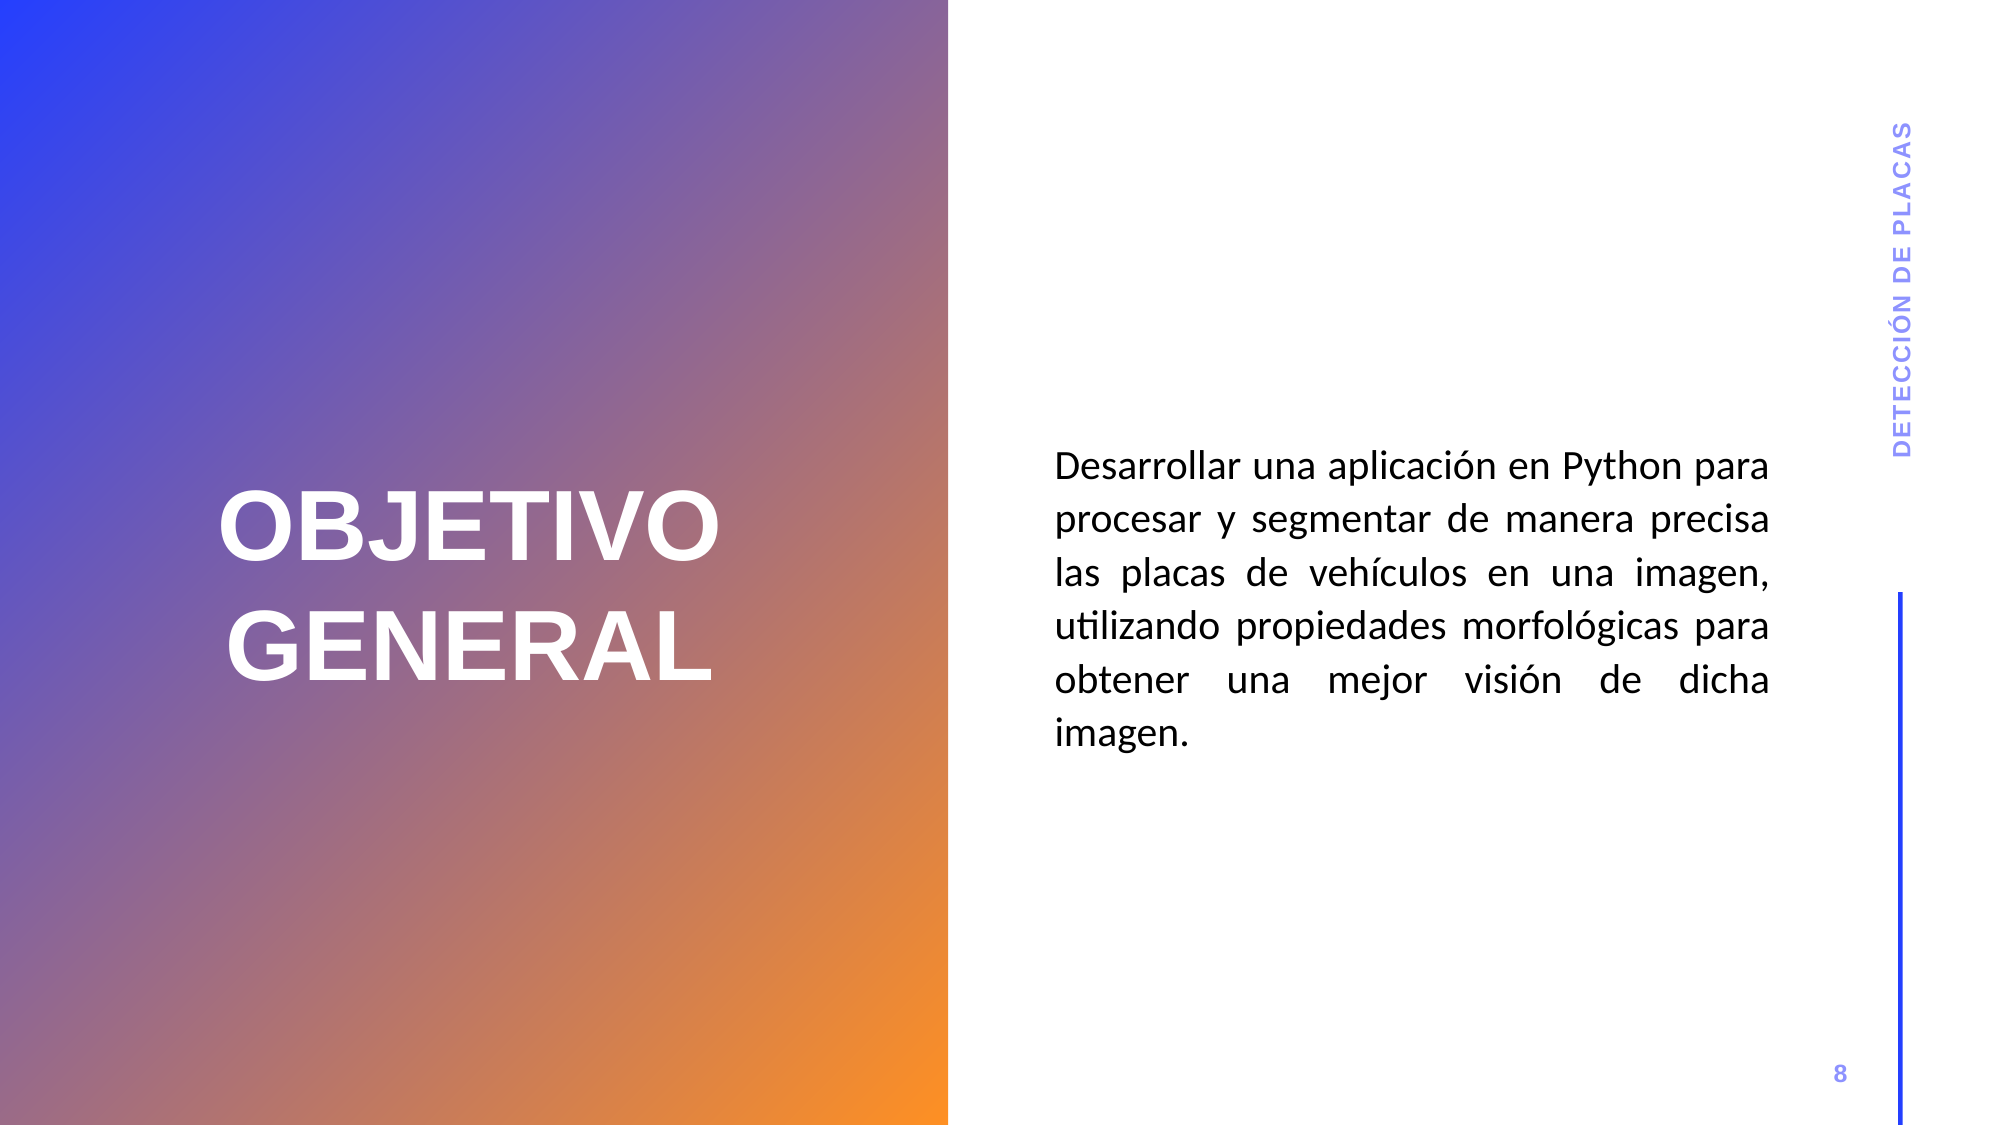

Detección de placas
Desarrollar una aplicación en Python para procesar y segmentar de manera precisa las placas de vehículos en una imagen, utilizando propiedades morfológicas para obtener una mejor visión de dicha imagen.
OBJETIVO
GENERAL
8